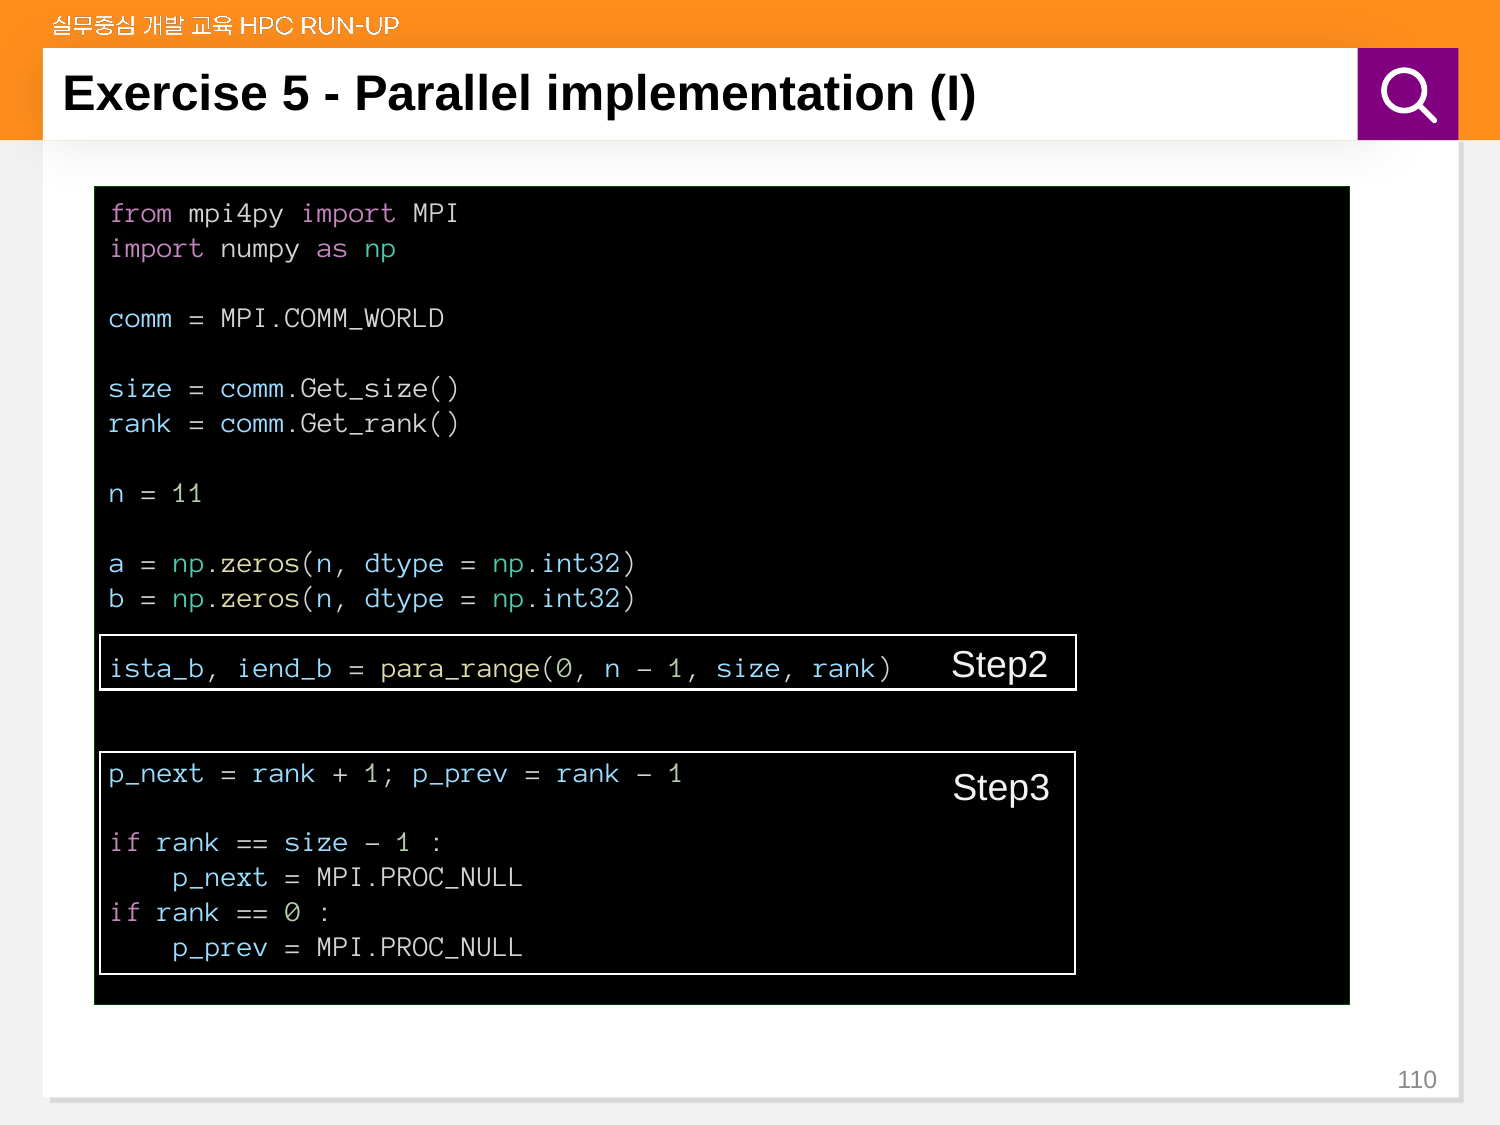

# Exercise 5 - Parallel implementation (I)
from mpi4py import MPI
import numpy as np
comm = MPI.COMM_WORLD
size = comm.Get_size()
rank = comm.Get_rank()
n = 11
a = np.zeros(n, dtype = np.int32)
b = np.zeros(n, dtype = np.int32)

ista_b, iend_b = para_range(0, n - 1, size, rank)
p_next = rank + 1; p_prev = rank - 1
if rank == size - 1 :
    p_next = MPI.PROC_NULL
if rank == 0 :
    p_prev = MPI.PROC_NULL

Step2

Step3
110